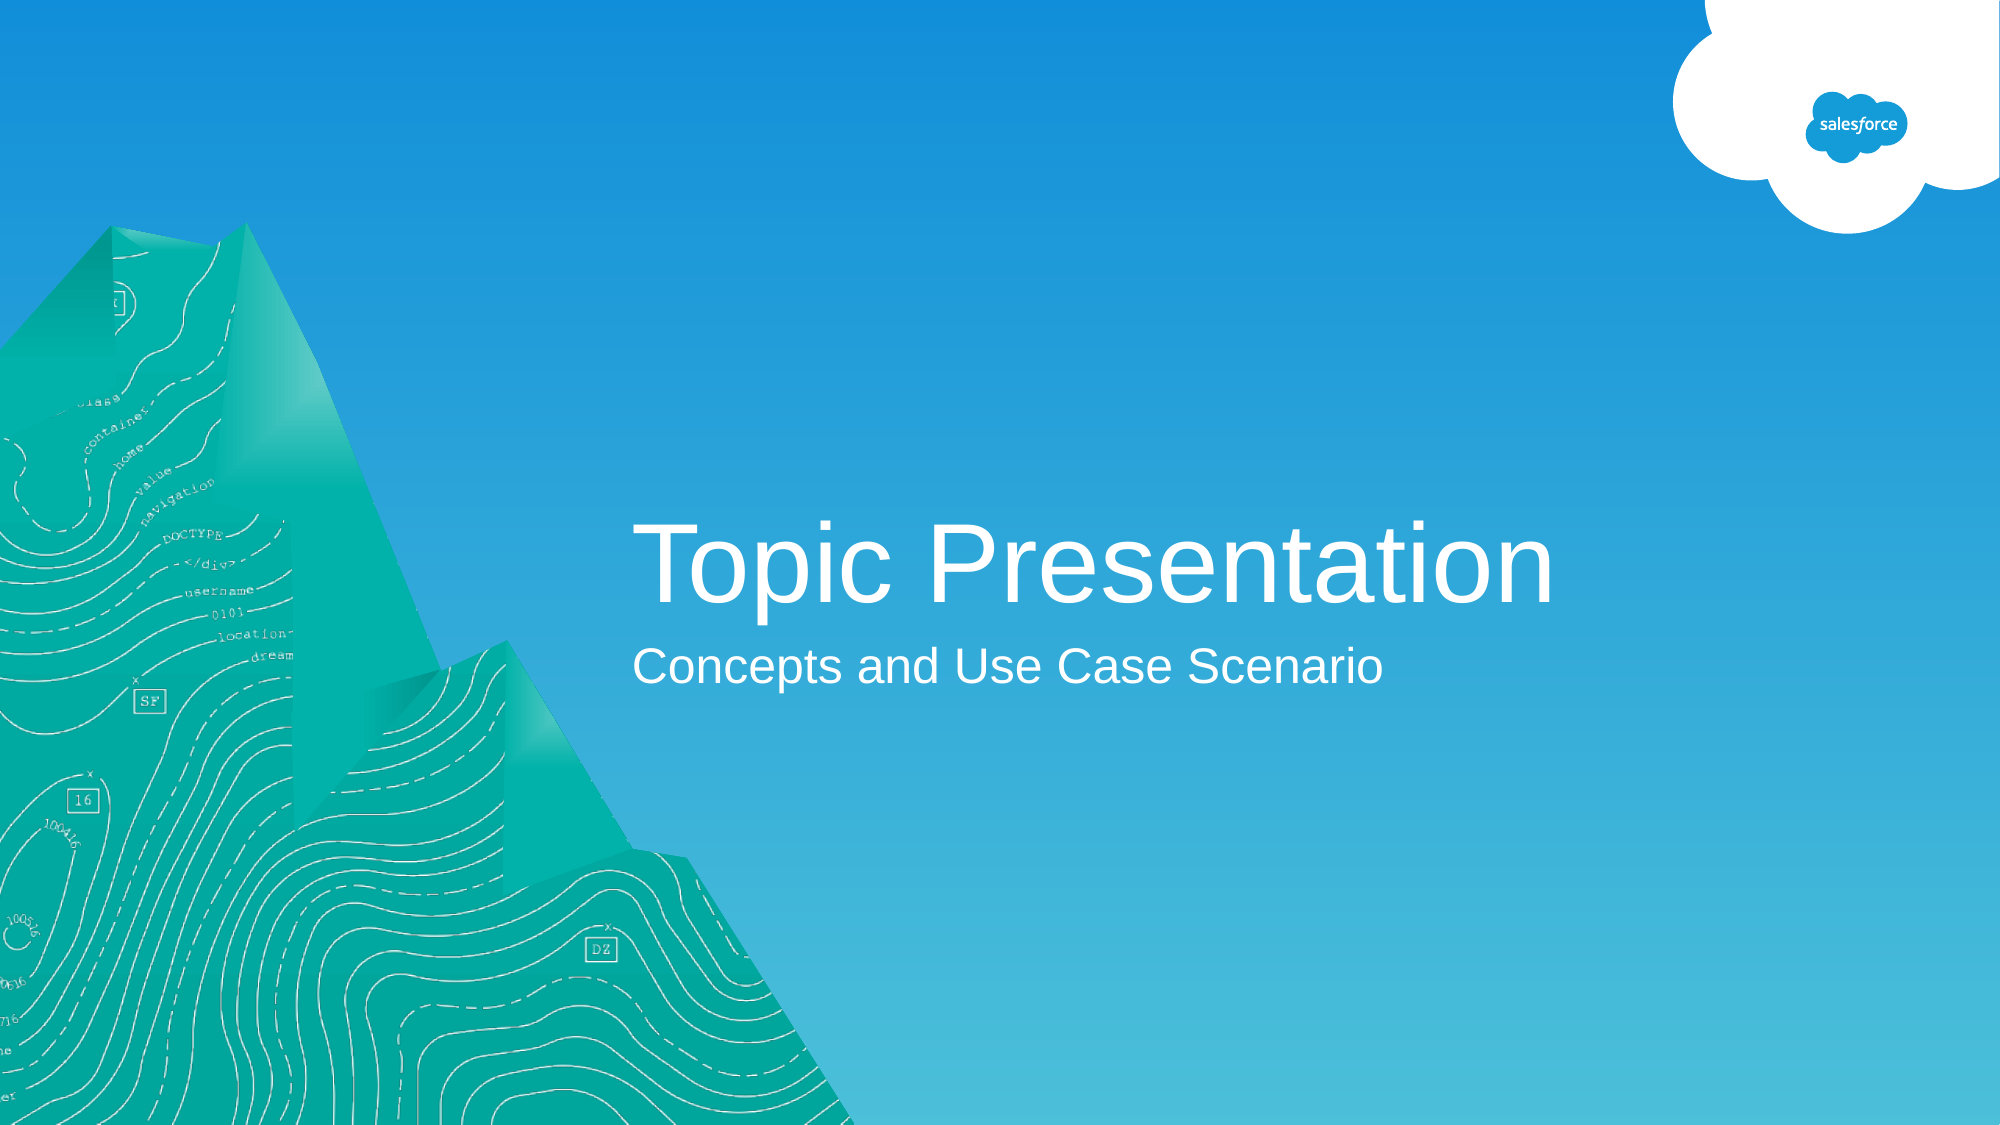

# Topic Presentation
Concepts and Use Case Scenario